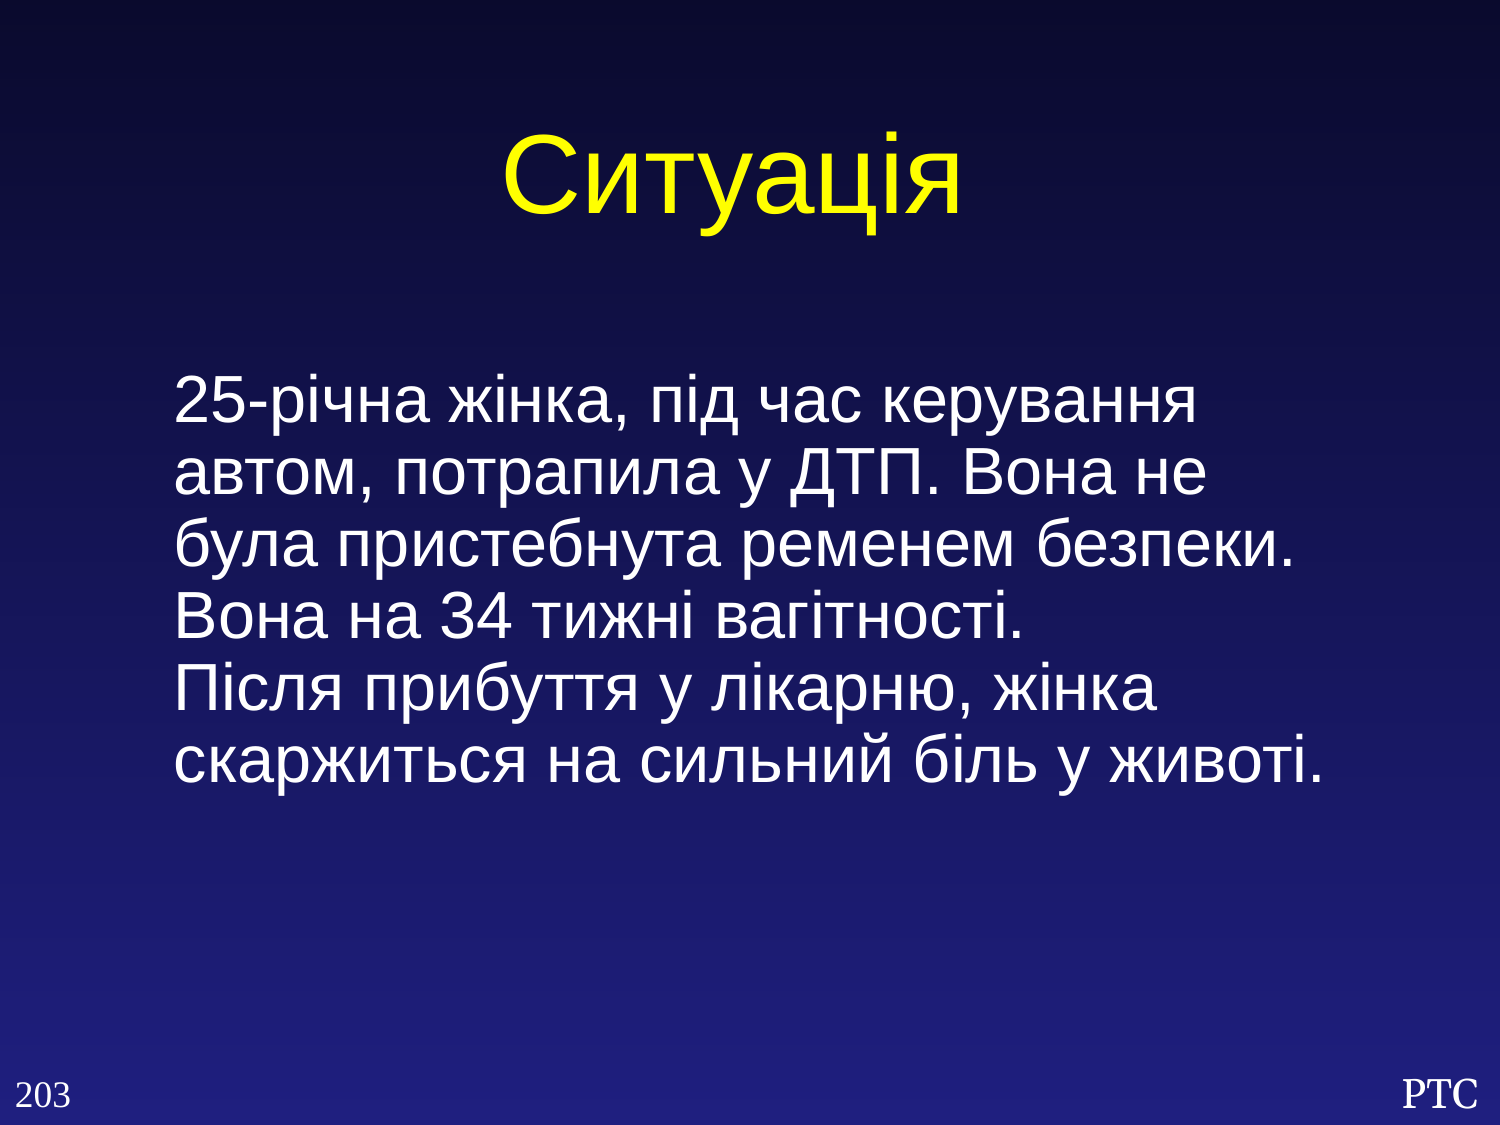

Ситуація
25-річна жінка, під час керування автом, потрапила у ДТП. Вона не була пристебнута ременем безпеки. Вона на 34 тижні вагітності.
Після прибуття у лікарню, жінка скаржиться на сильний біль у животі.
203